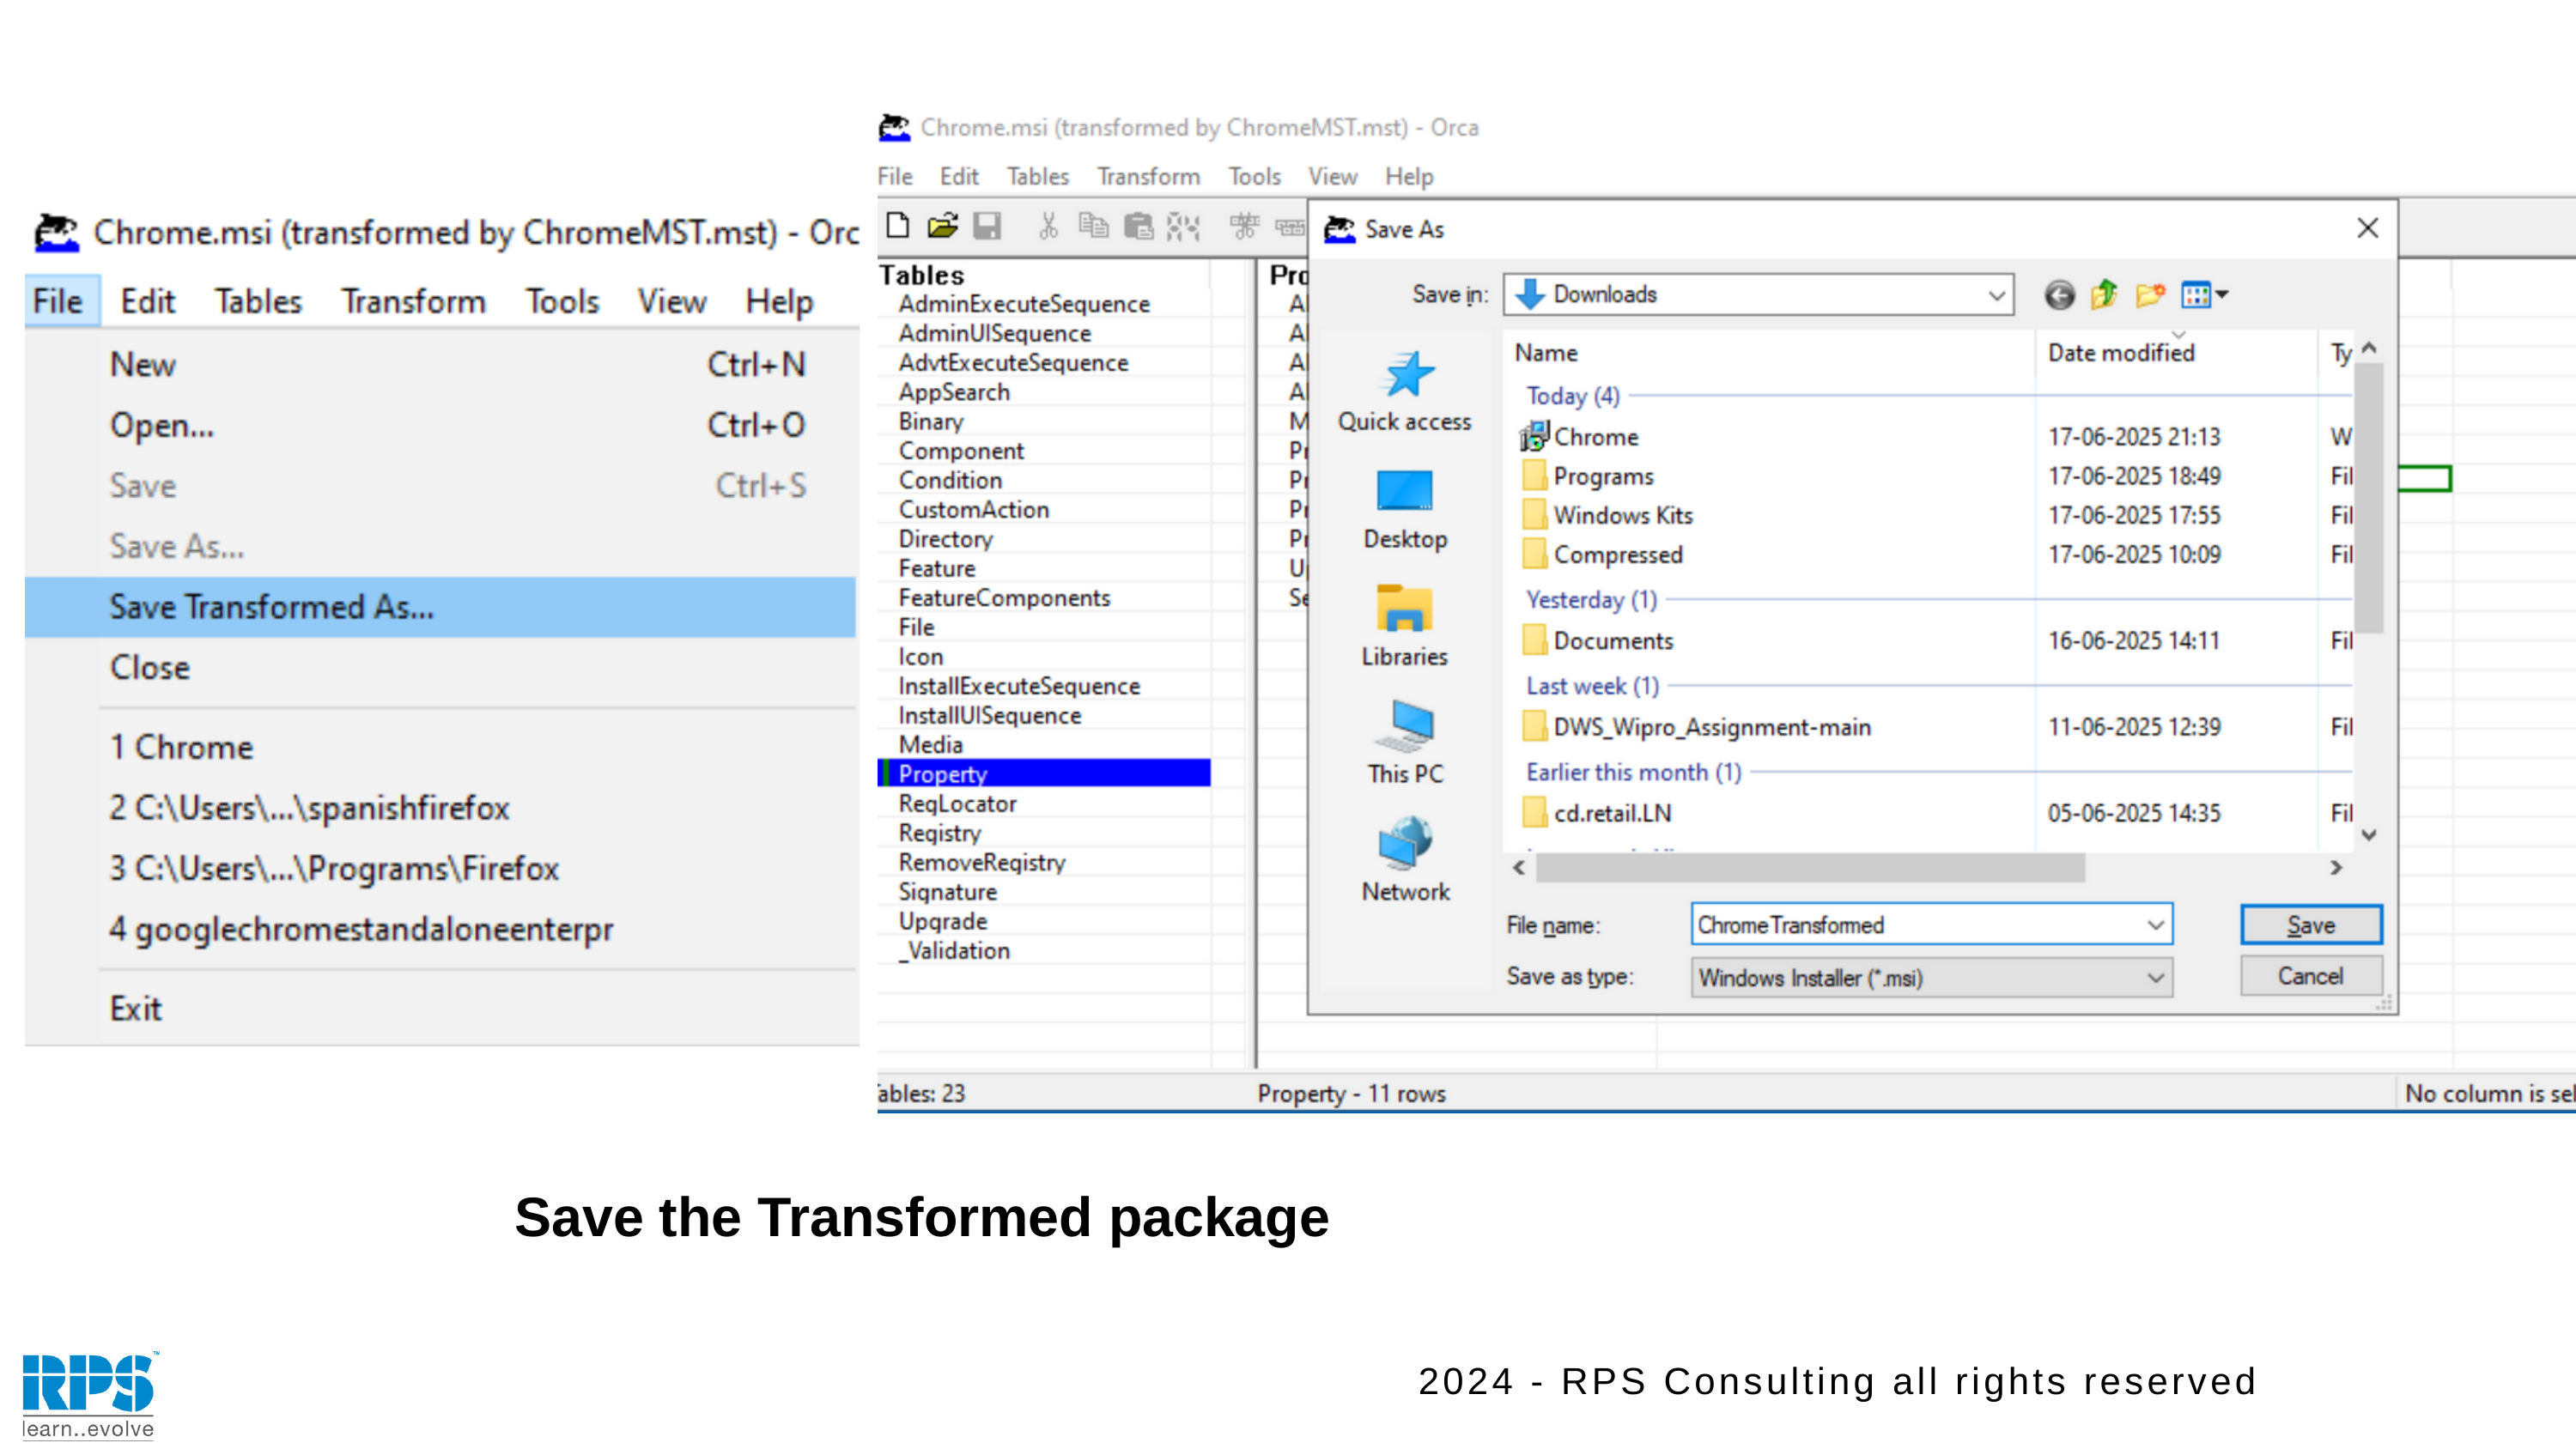

Save the Transformed package
2024 - RPS Consulting all rights reserved